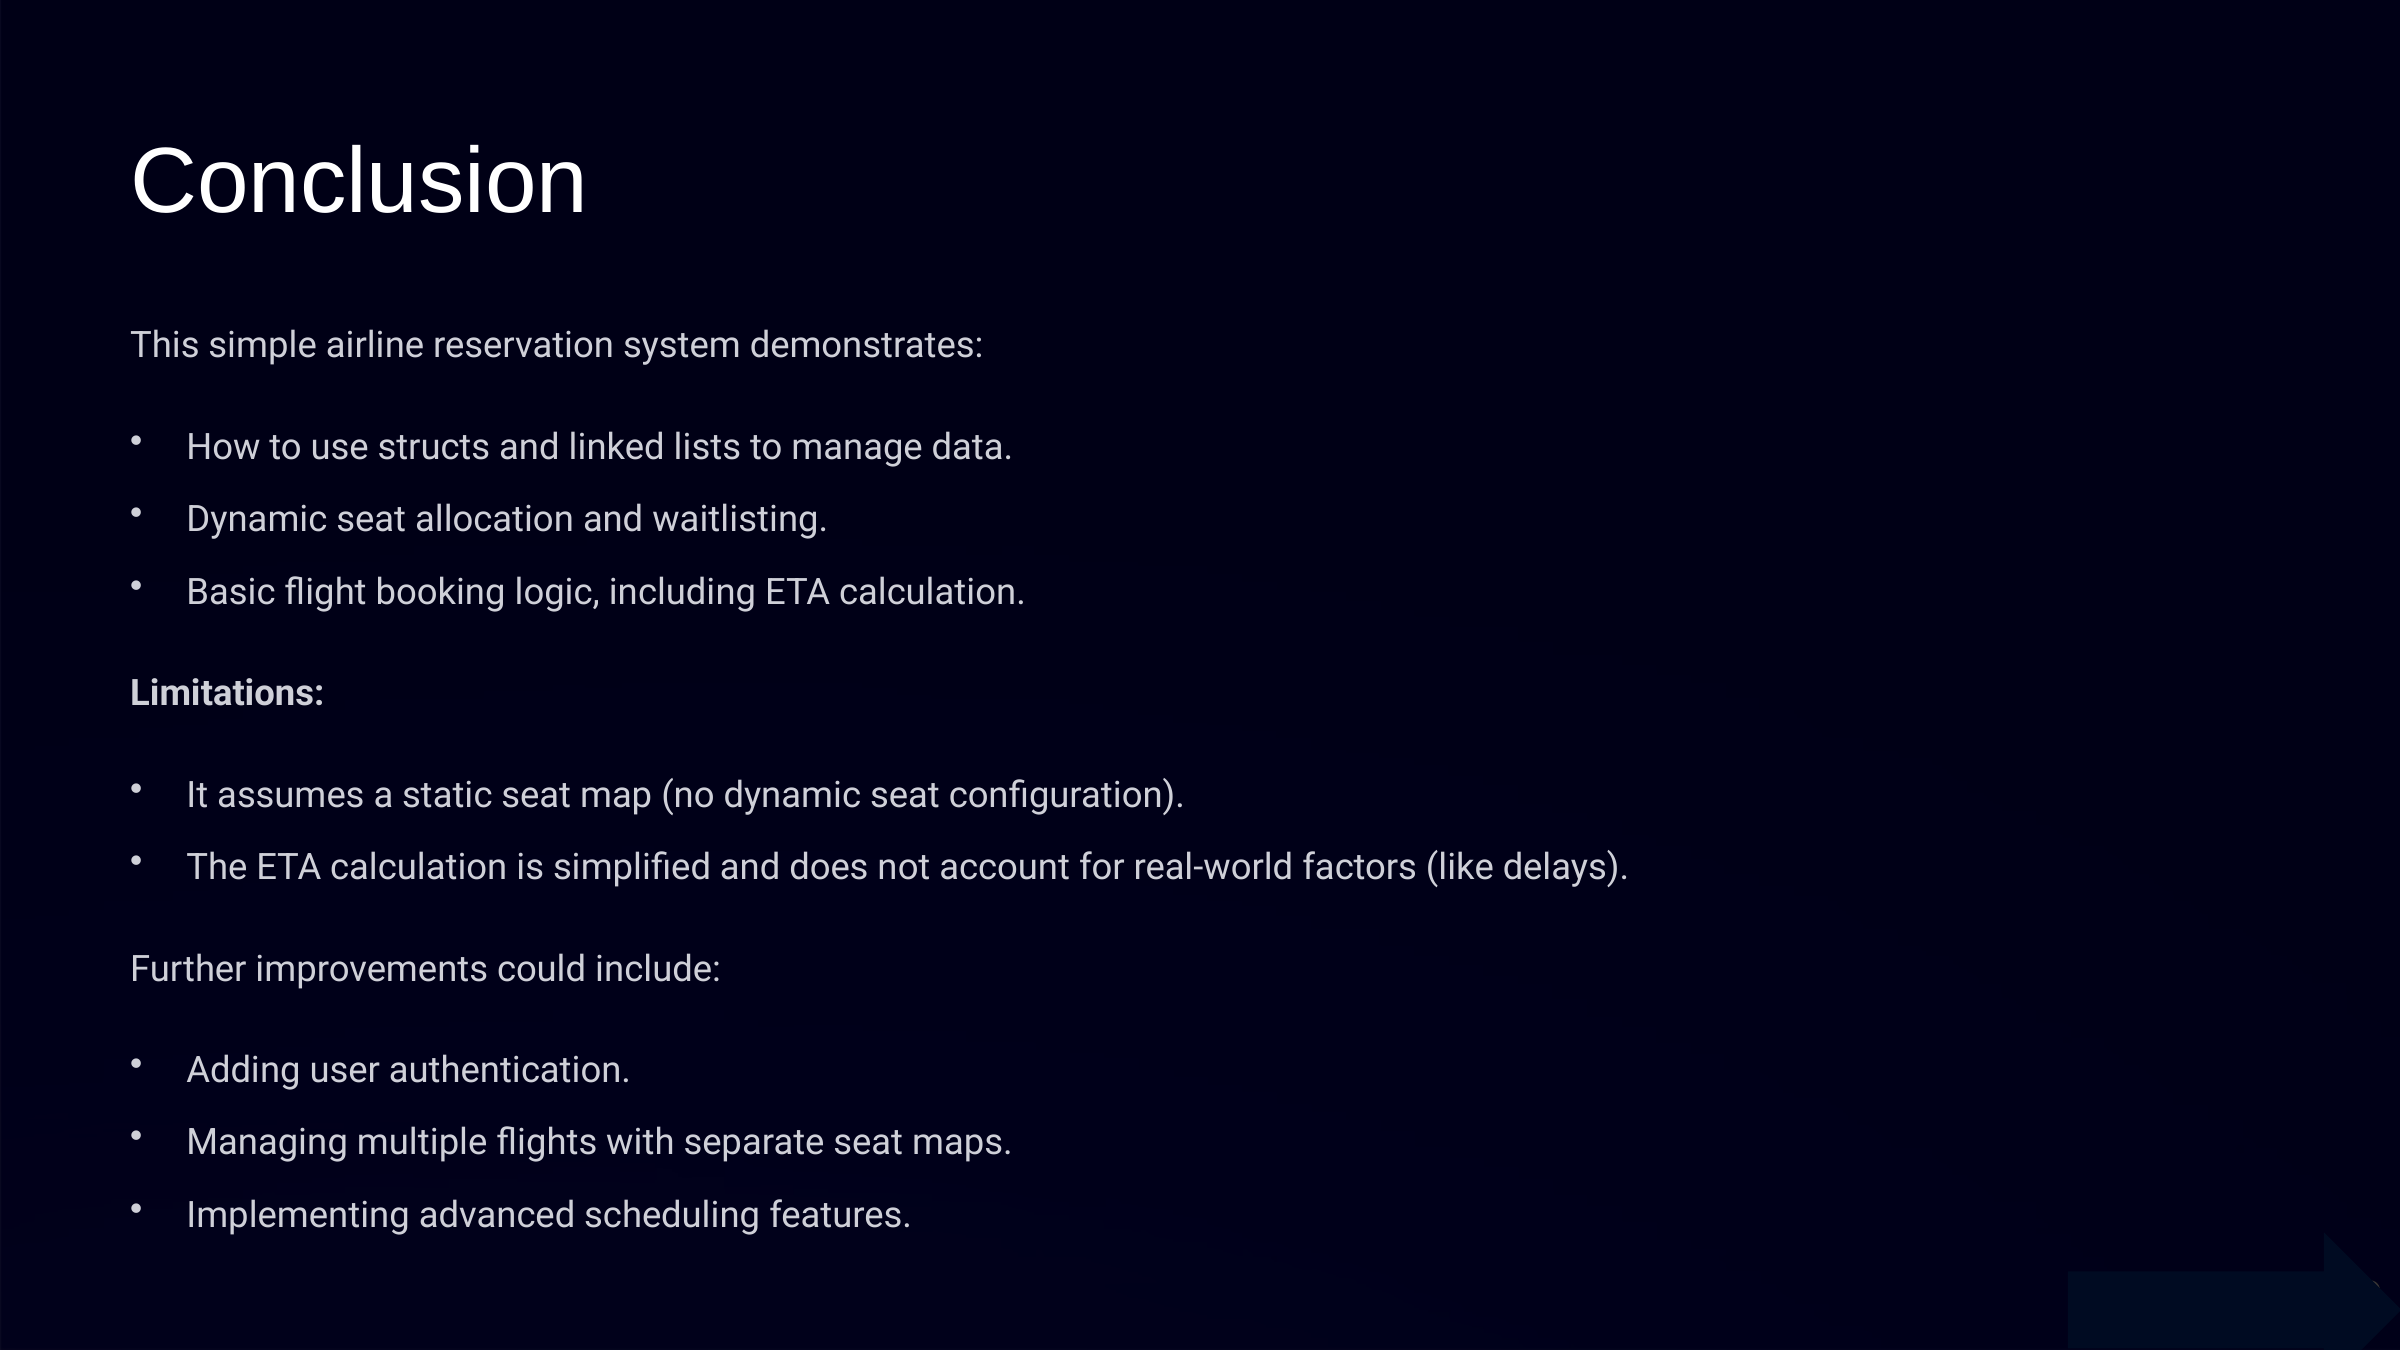

Conclusion
This simple airline reservation system demonstrates:
How to use structs and linked lists to manage data.
Dynamic seat allocation and waitlisting.
Basic flight booking logic, including ETA calculation.
Limitations:
It assumes a static seat map (no dynamic seat configuration).
The ETA calculation is simplified and does not account for real-world factors (like delays).
Further improvements could include:
Adding user authentication.
Managing multiple flights with separate seat maps.
Implementing advanced scheduling features.